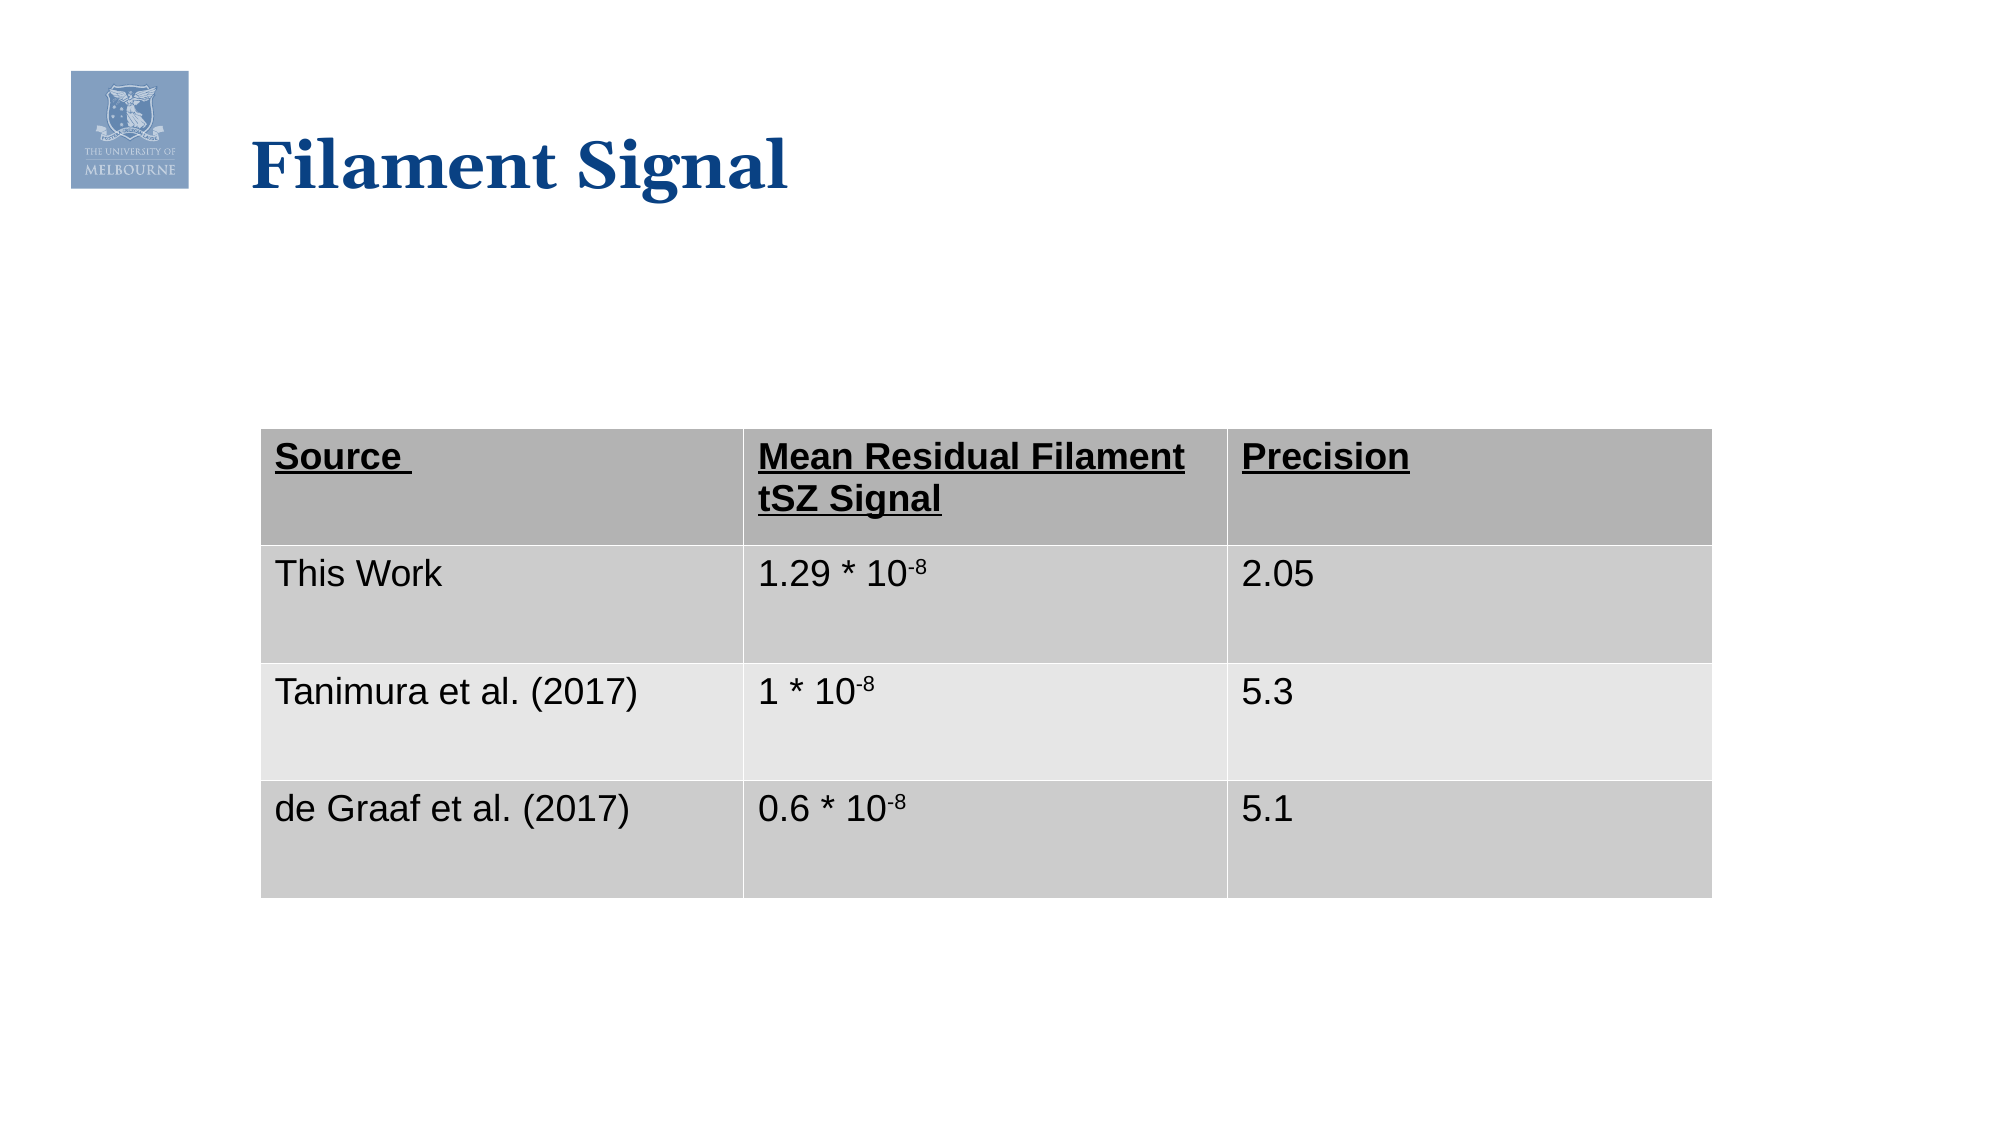

Filament Signal
| Source | Mean Residual Filament tSZ Signal | Precision |
| --- | --- | --- |
| This Work | 1.29 \* 10-8 | 2.05 |
| Tanimura et al. (2017) | 1 \* 10-8 | 5.3 |
| de Graaf et al. (2017) | 0.6 \* 10-8 | 5.1 |